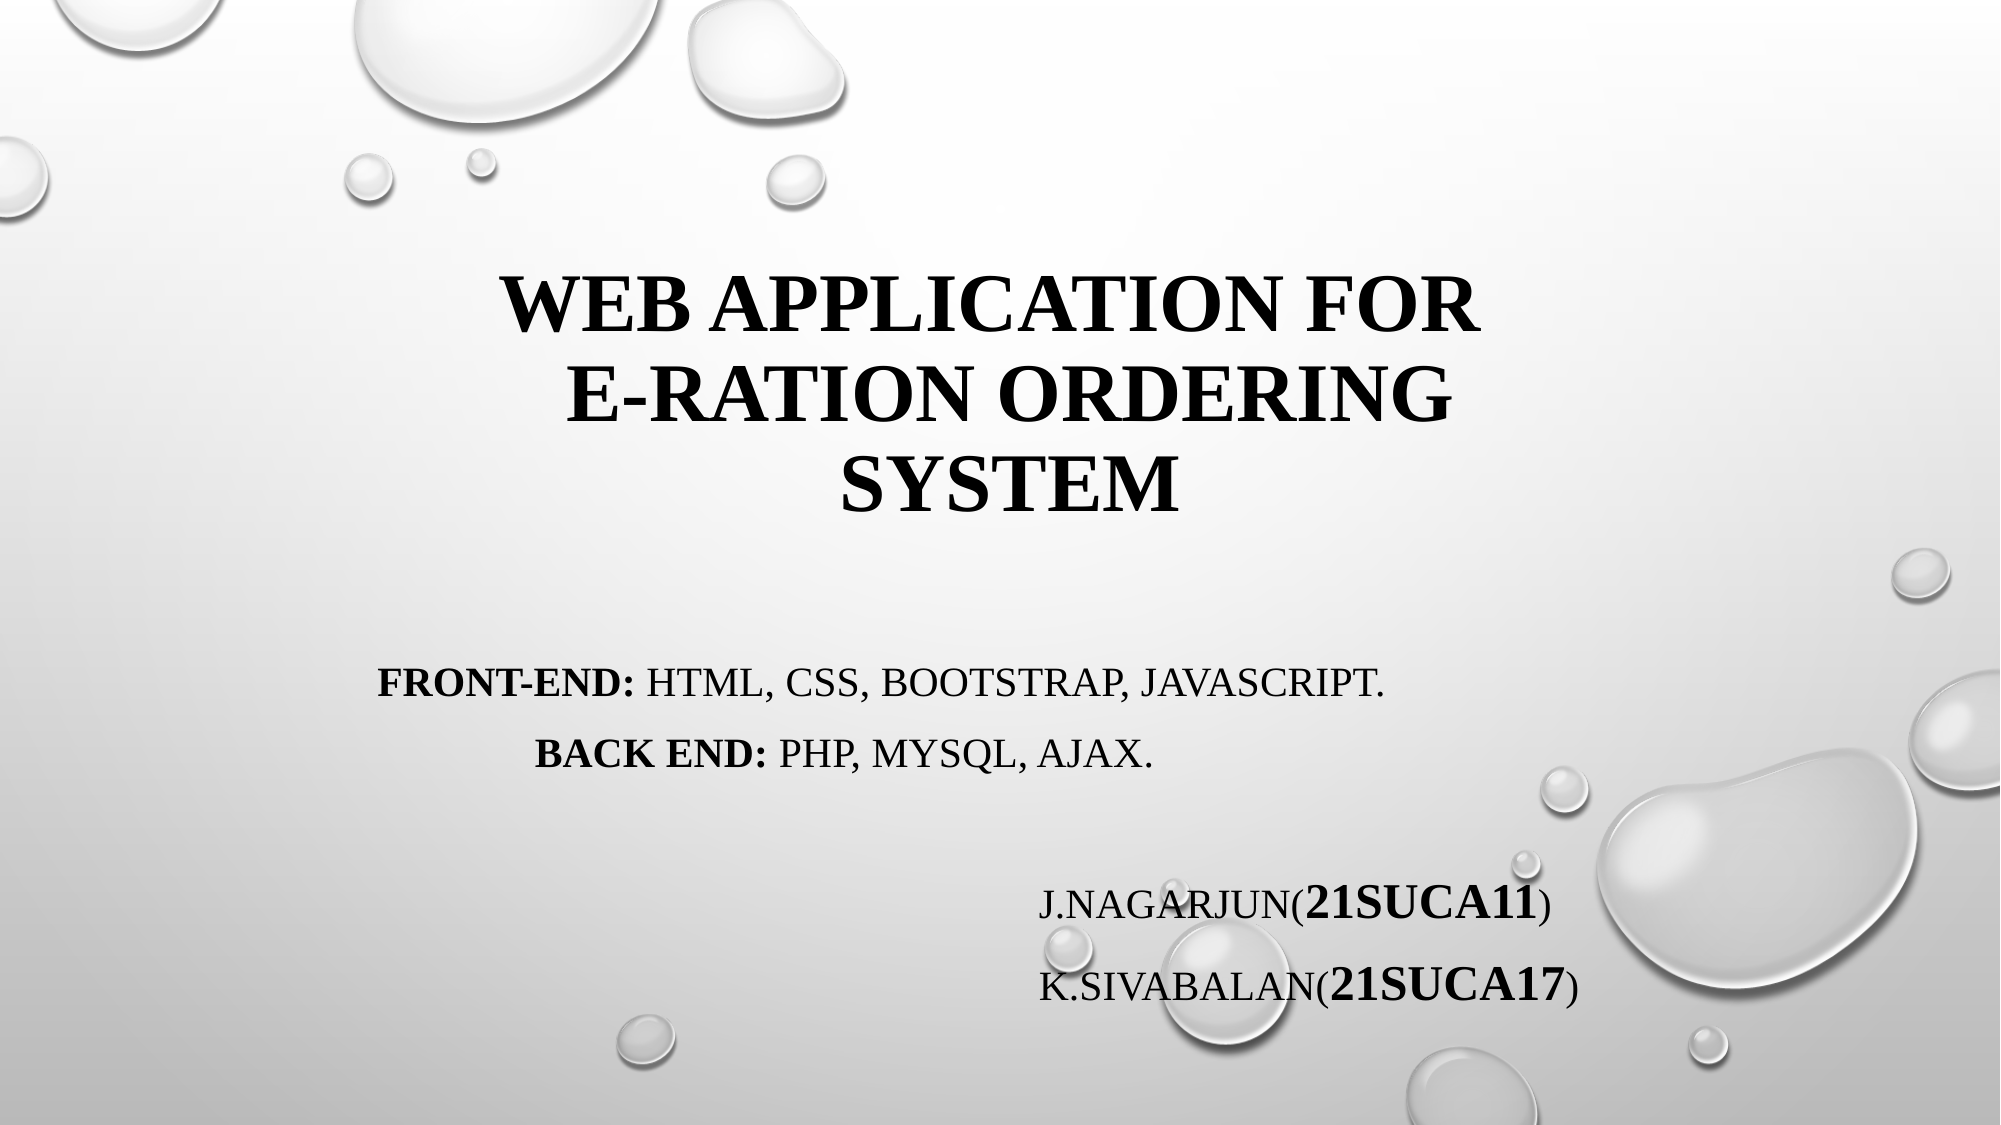

# WEB APPLICATION FOR E-RATION ORDERING SYSTEM
FRONT-End: HTML, CSS, BOOTSTRAP, JAVASCRIPT.
               BACK End: php, mysql, ajax.

                                                               J.NAGARJUN(21SUCA11)
                                                               K.SIVABALAN(21SUCA17)